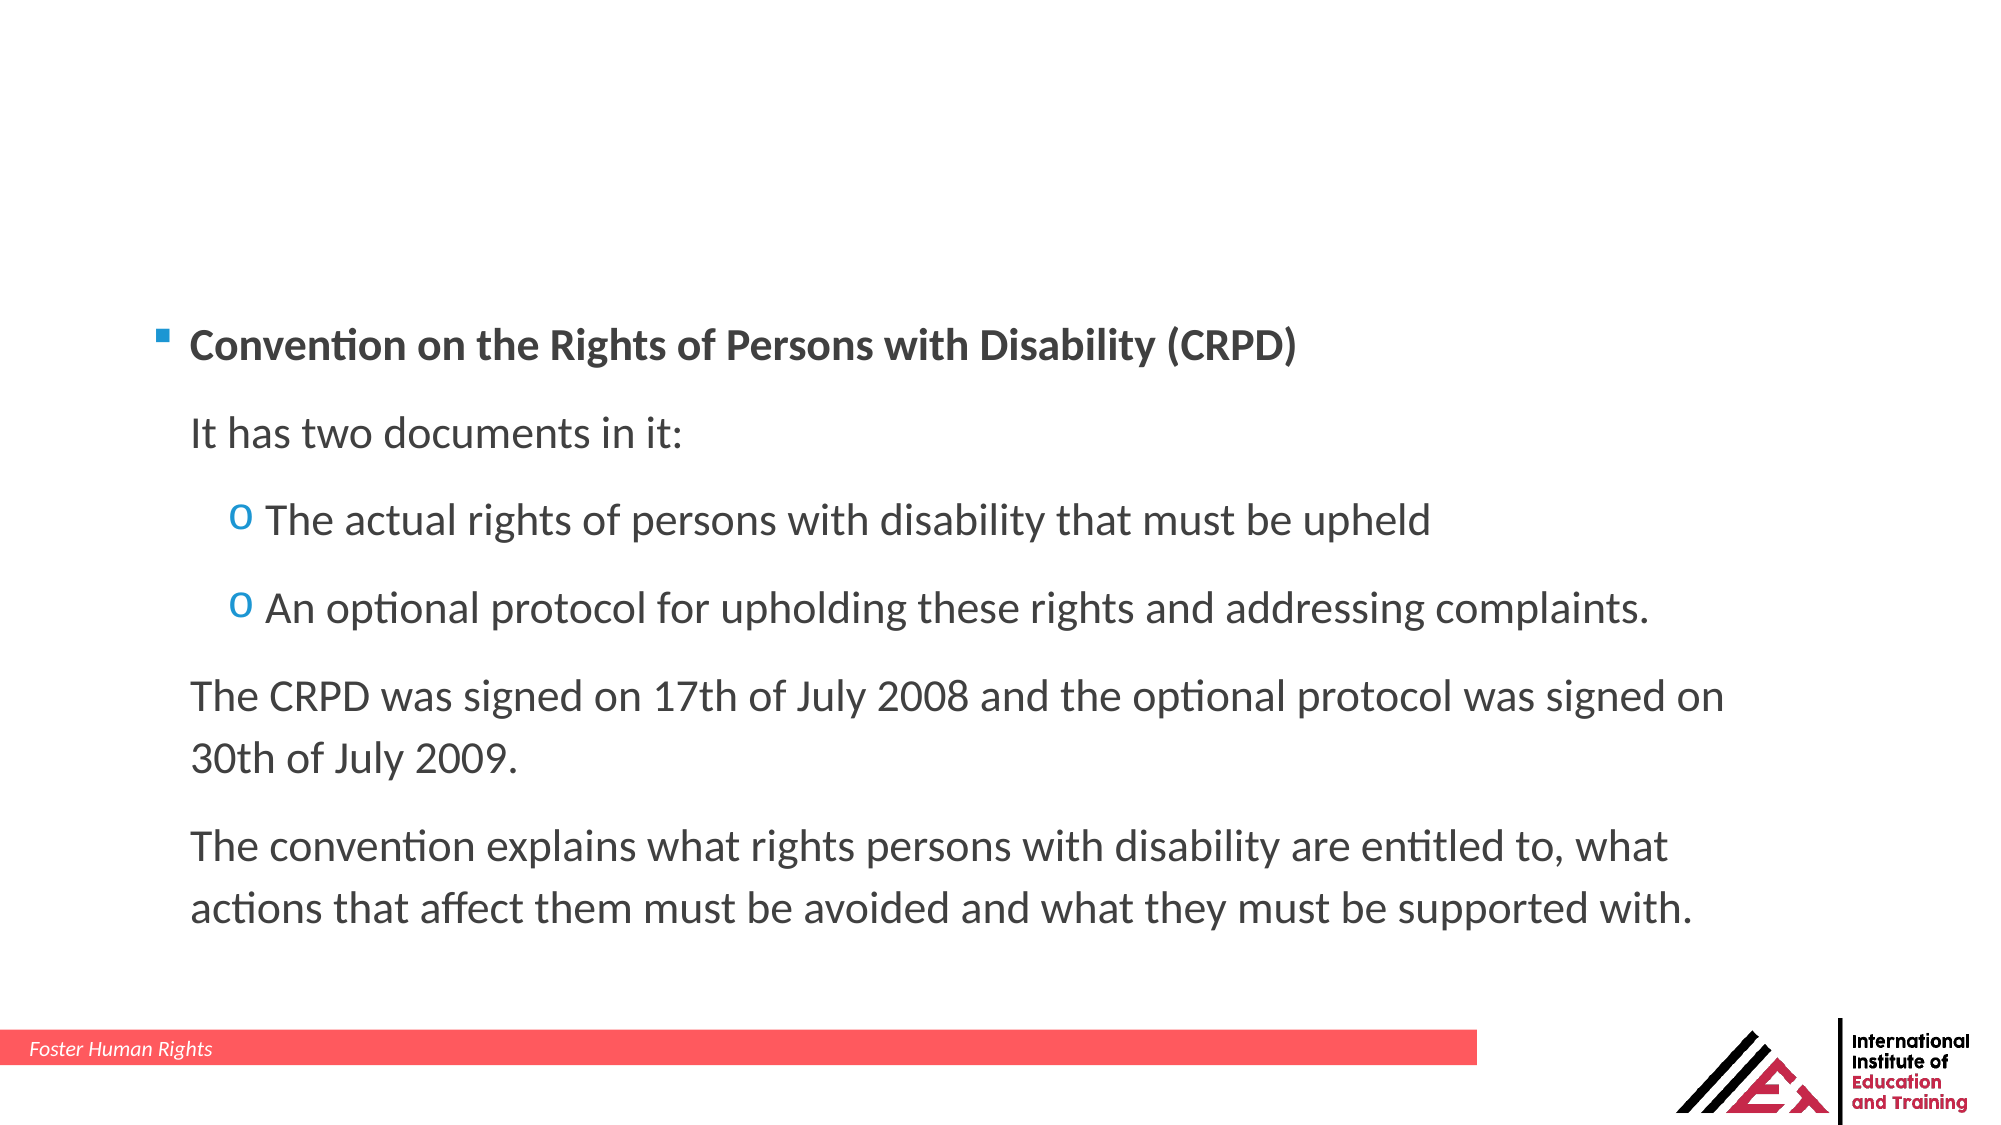

Convention on the Rights of Persons with Disability (CRPD)
It has two documents in it:
The actual rights of persons with disability that must be upheld
An optional protocol for upholding these rights and addressing complaints.
The CRPD was signed on 17th of July 2008 and the optional protocol was signed on 30th of July 2009.
The convention explains what rights persons with disability are entitled to, what actions that affect them must be avoided and what they must be supported with.

Foster Human Rights